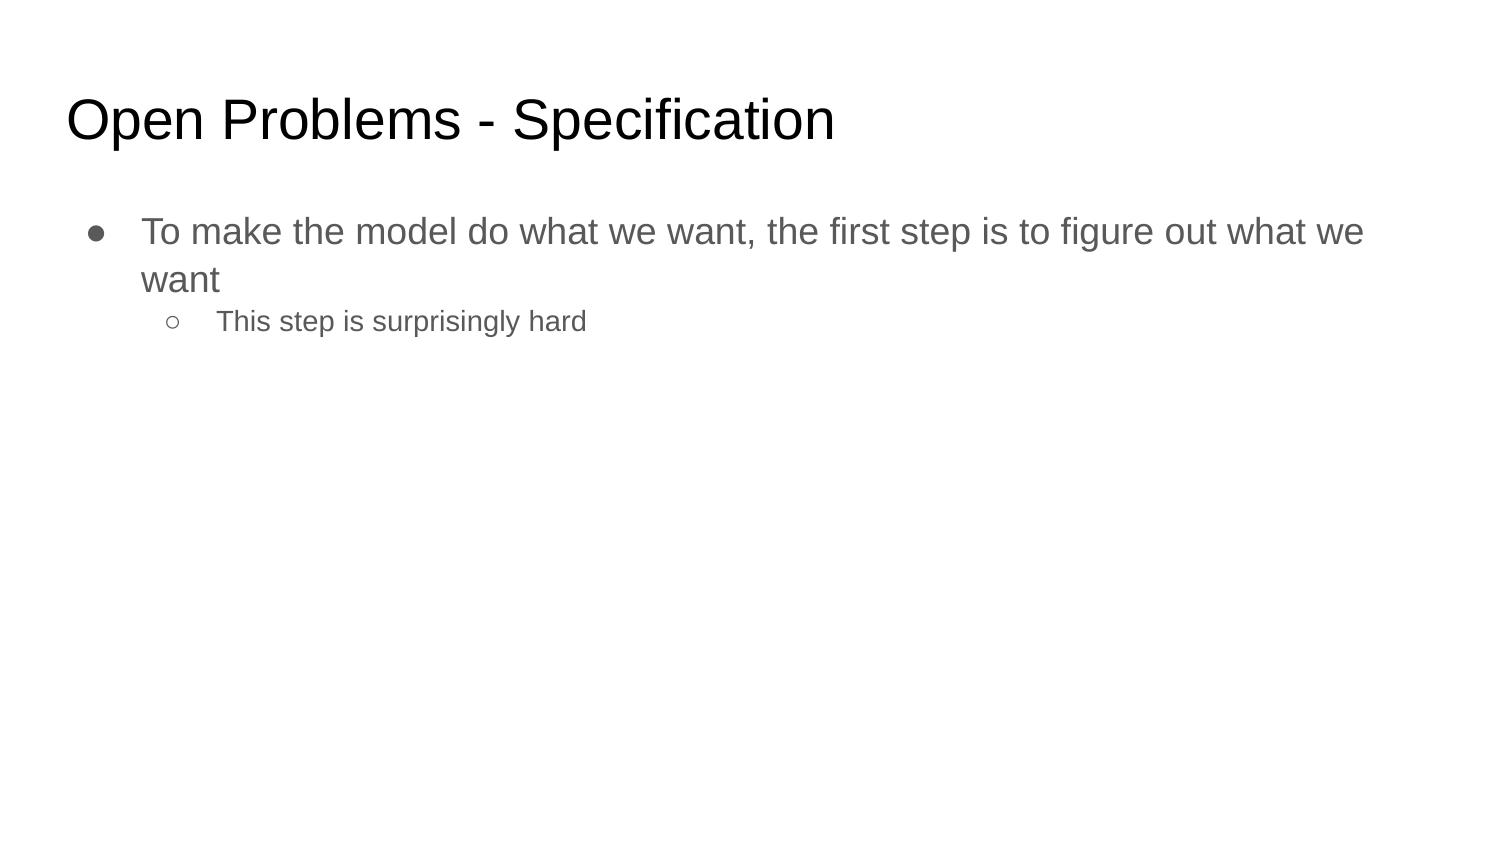

# Open Problems - Specification
To make the model do what we want, the first step is to figure out what we want
This step is surprisingly hard